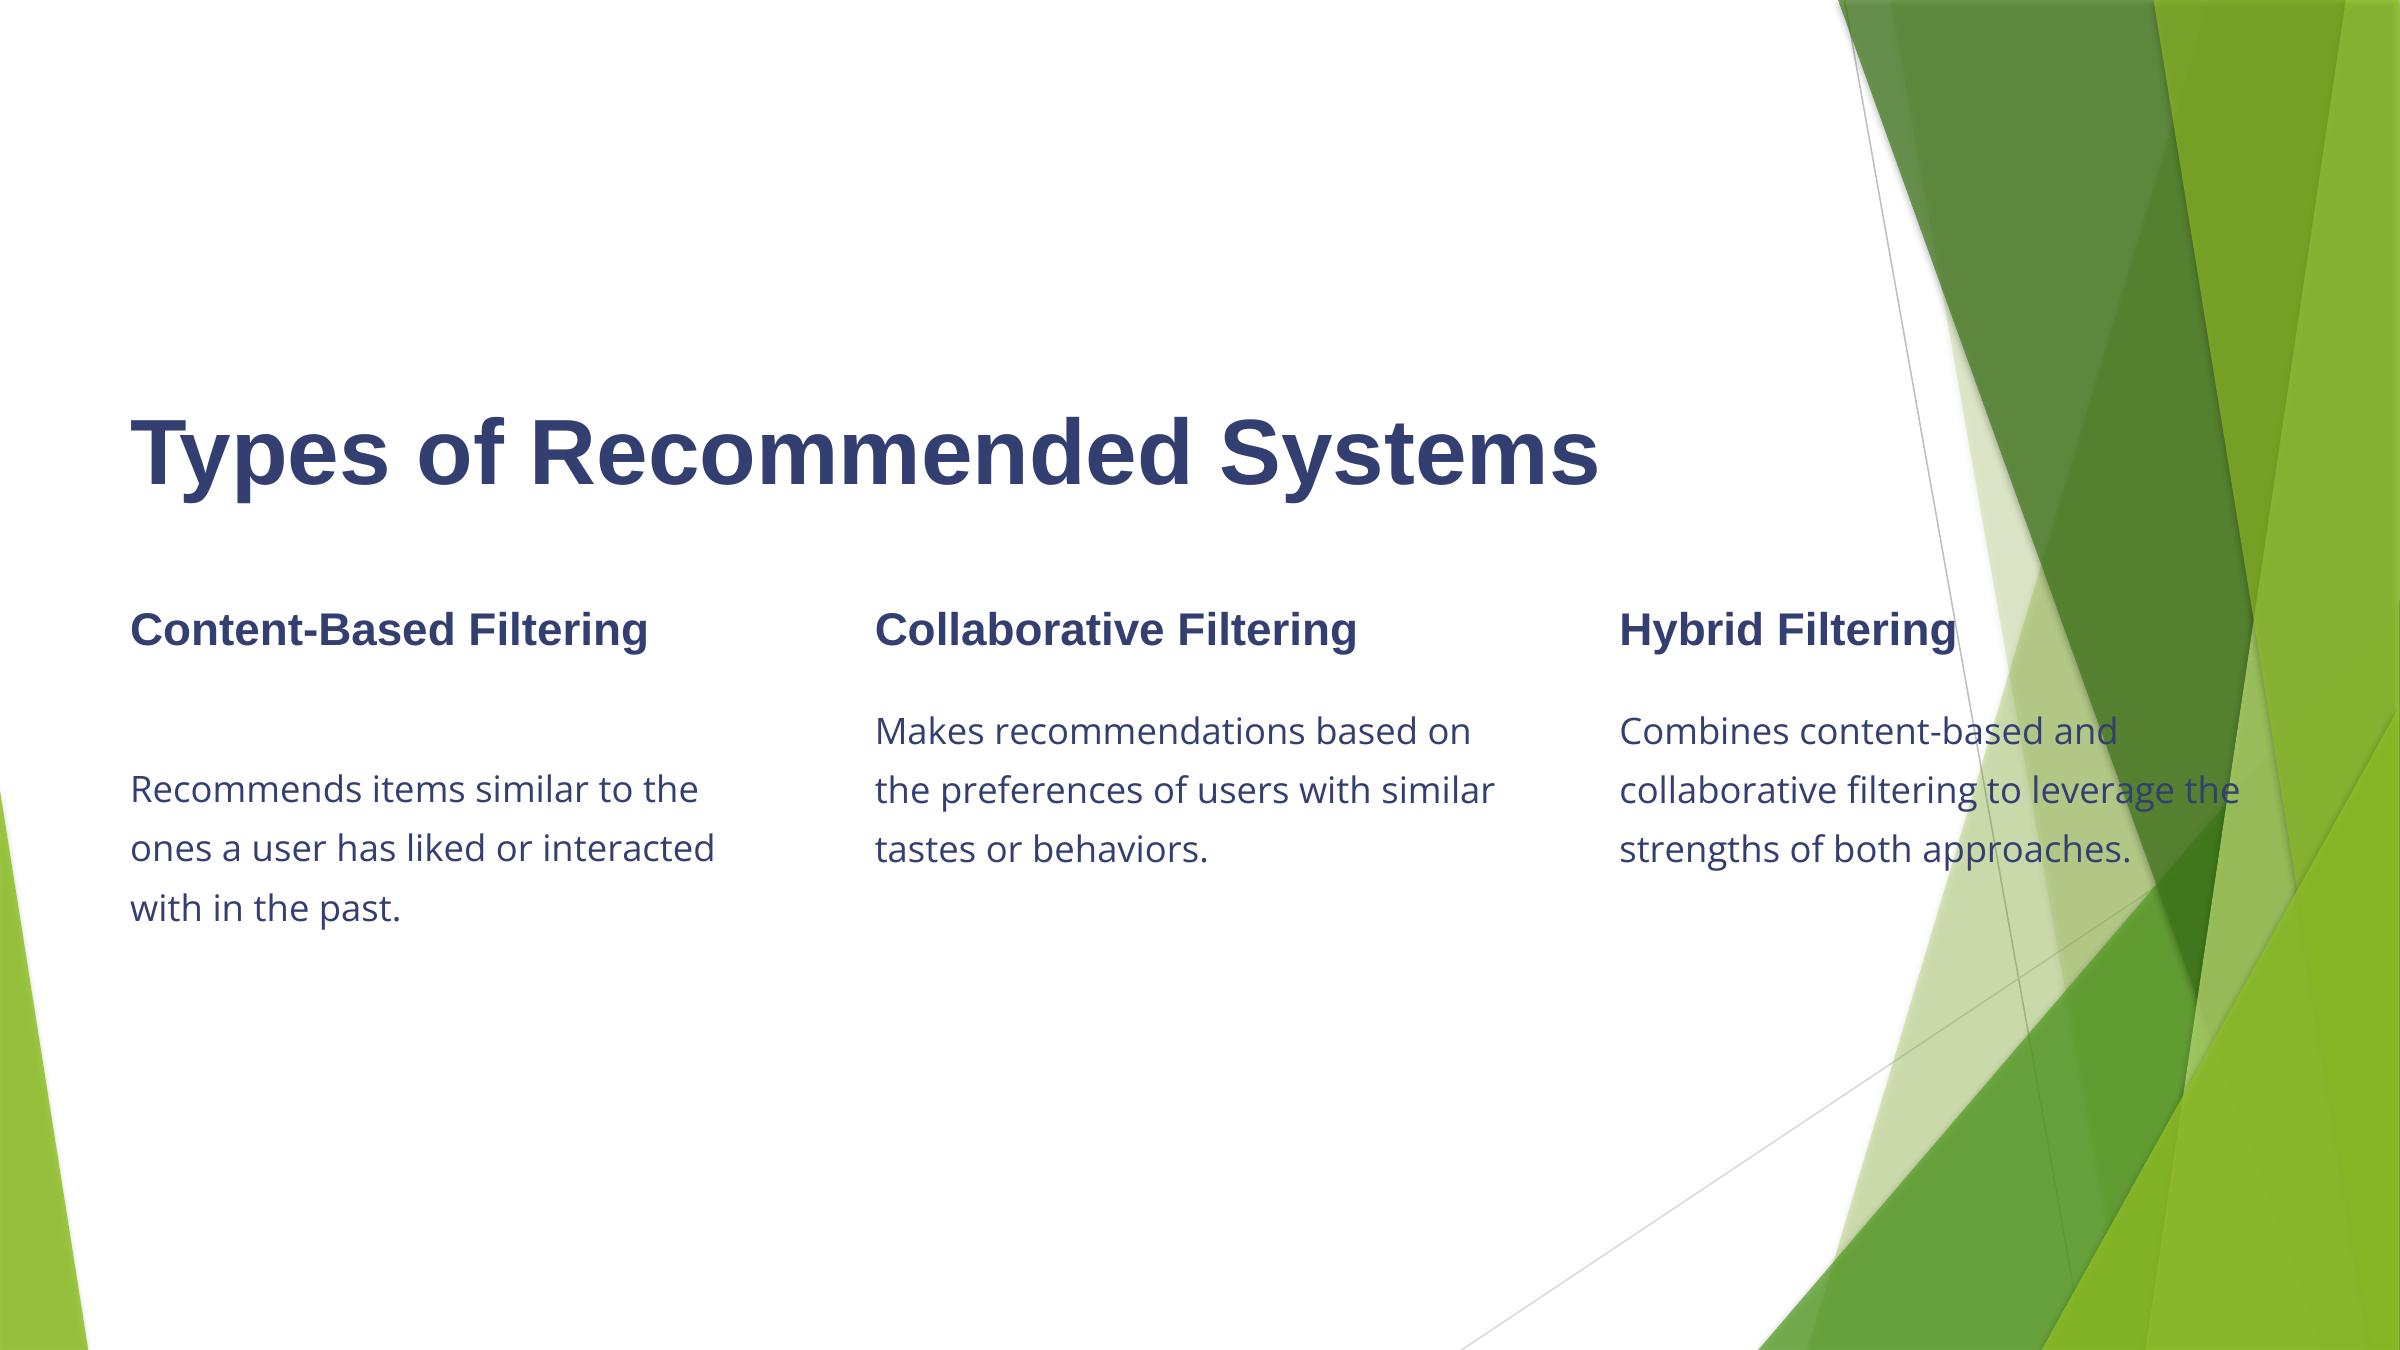

Types of Recommended Systems
Content-Based Filtering
Collaborative Filtering
Hybrid Filtering
Makes recommendations based on the preferences of users with similar tastes or behaviors.
Combines content-based and collaborative filtering to leverage the strengths of both approaches.
Recommends items similar to the ones a user has liked or interacted with in the past.